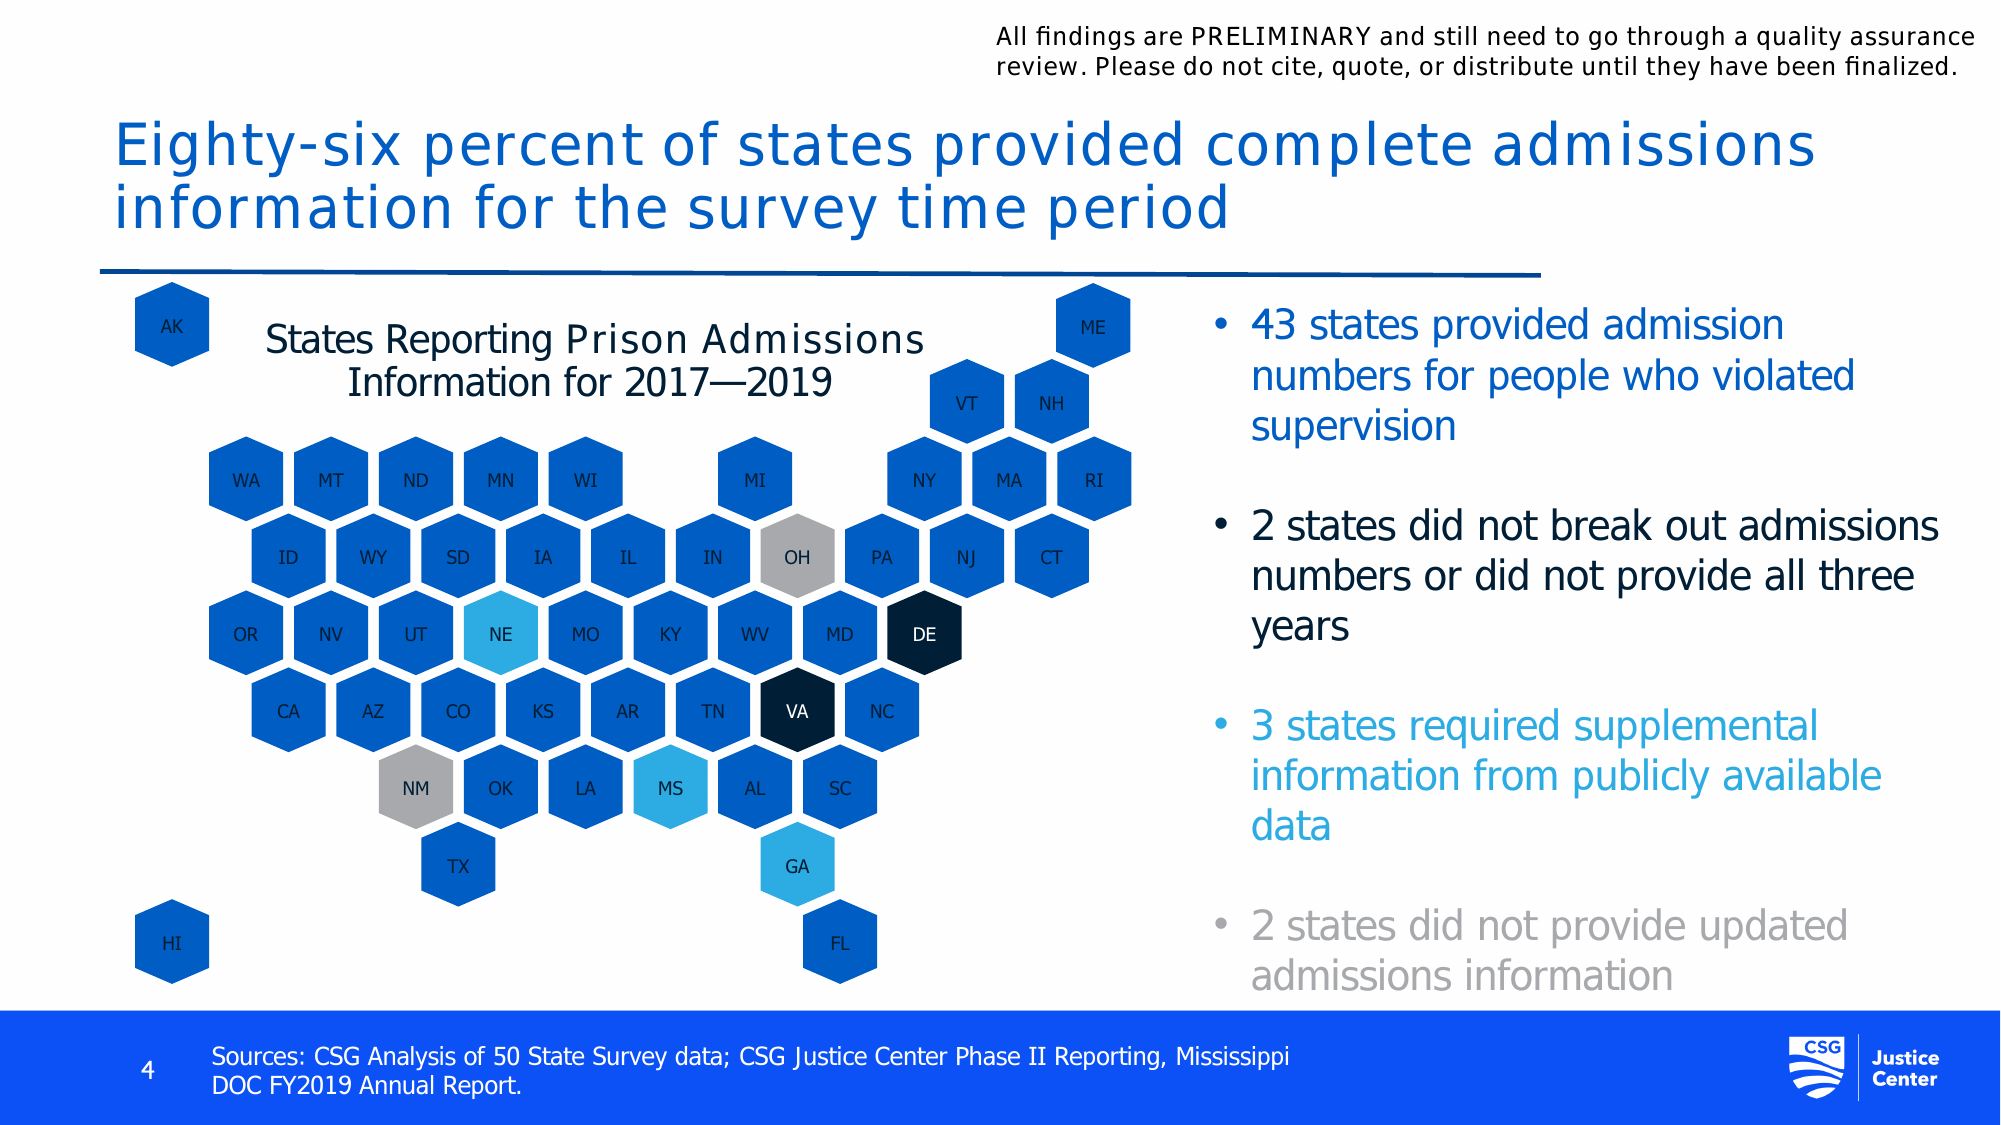

All findings are PRELIMINARY and still need to go through a quality assurance review. Please do not cite, quote, or distribute until they have been finalized.
# Eighty-six percent of states provided complete admissions information for the survey time period
AK
ME
VT
NH
WA
MT
ND
MN
NY
MA
RI
WI
MI
ID
WY
SD
IA
IL
IN
OH
PA
NJ
CT
OR
NV
UT
NE
MO
KY
WV
MD
DE
CA
AZ
CO
KS
AR
TN
VA
NC
NM
OK
LA
MS
AL
SC
TX
GA
HI
FL
43 states provided admission numbers for people who violated supervision

2 states did not break out admissions numbers or did not provide all three years

3 states required supplemental information from publicly available data

2 states did not provide updated admissions information

States Reporting Prison Admissions Information for 2017—2019
4
Sources: CSG Analysis of 50 State Survey data; CSG Justice Center Phase II Reporting, Mississippi DOC FY2019 Annual Report.